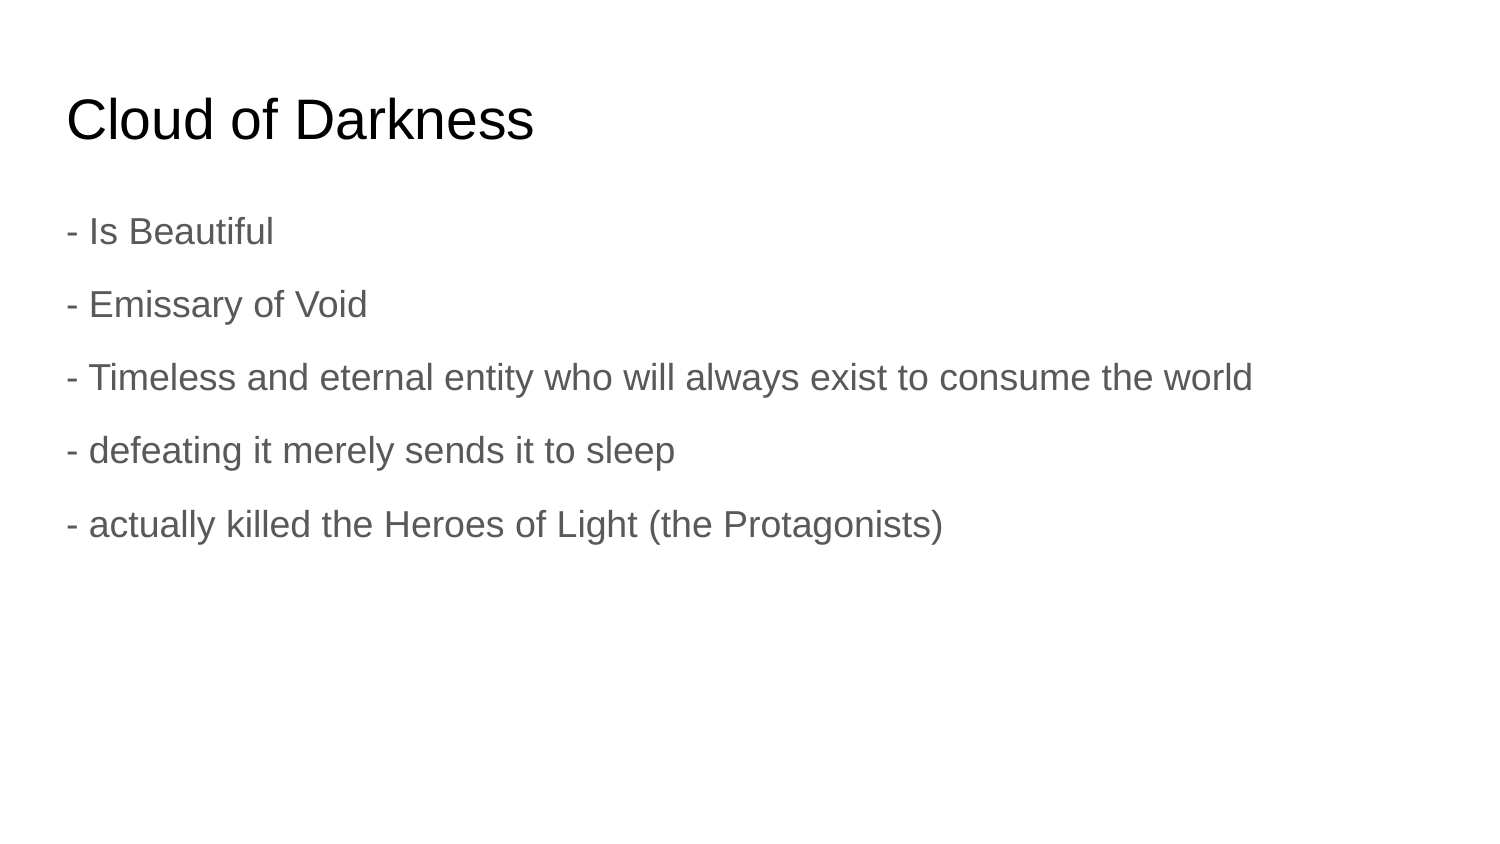

# Cloud of Darkness
- Is Beautiful
- Emissary of Void
- Timeless and eternal entity who will always exist to consume the world
- defeating it merely sends it to sleep
- actually killed the Heroes of Light (the Protagonists)